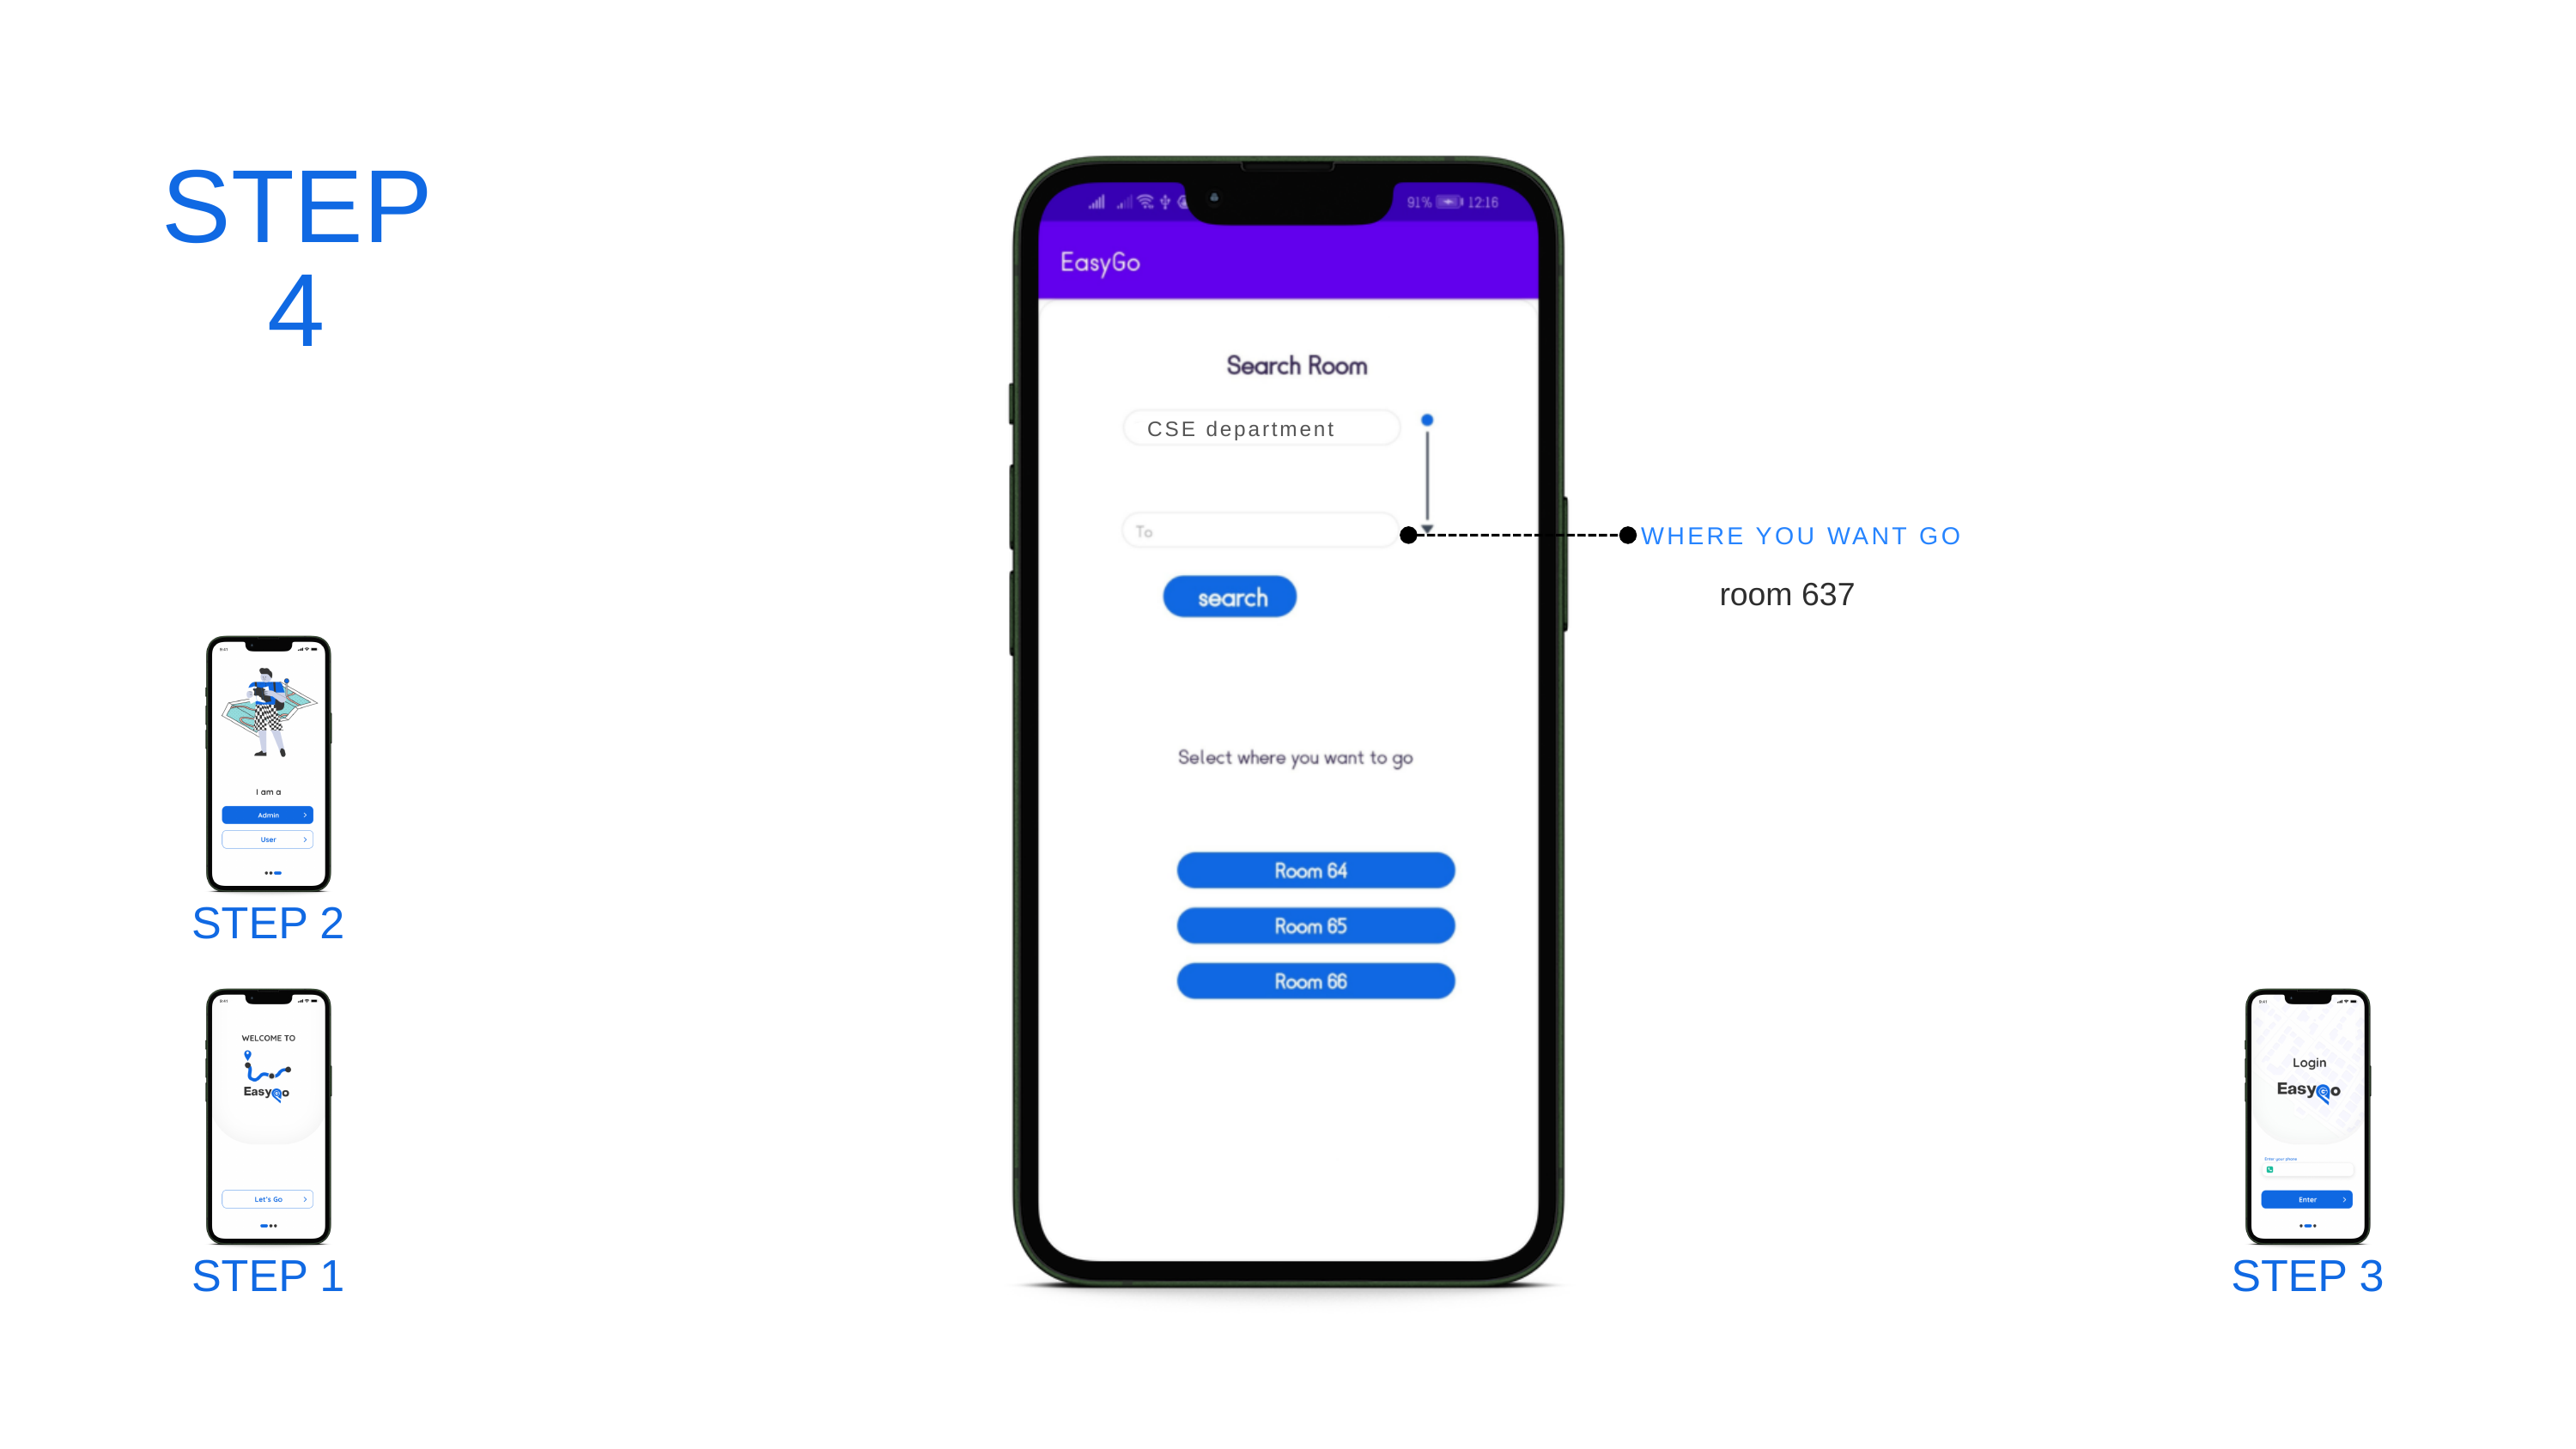

STEP 4

CSE department

WHERE YOU WANT GO

room 637

302
303
1M
STEP 2

STEP 1
STEP 3